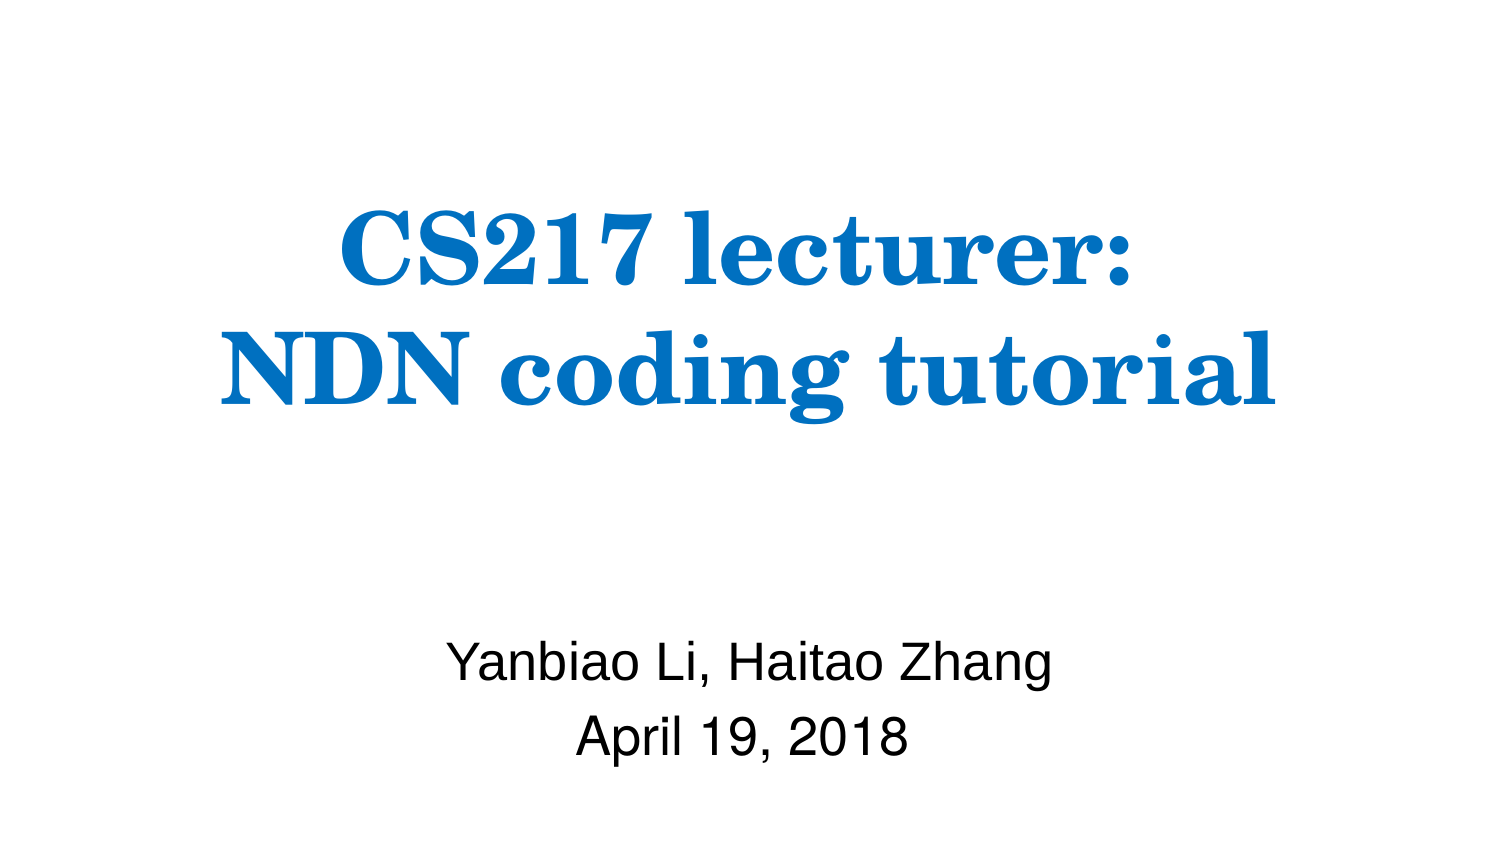

# CS217 lecturer: NDN coding tutorial

Yanbiao Li, Haitao Zhang
April 19, 2018